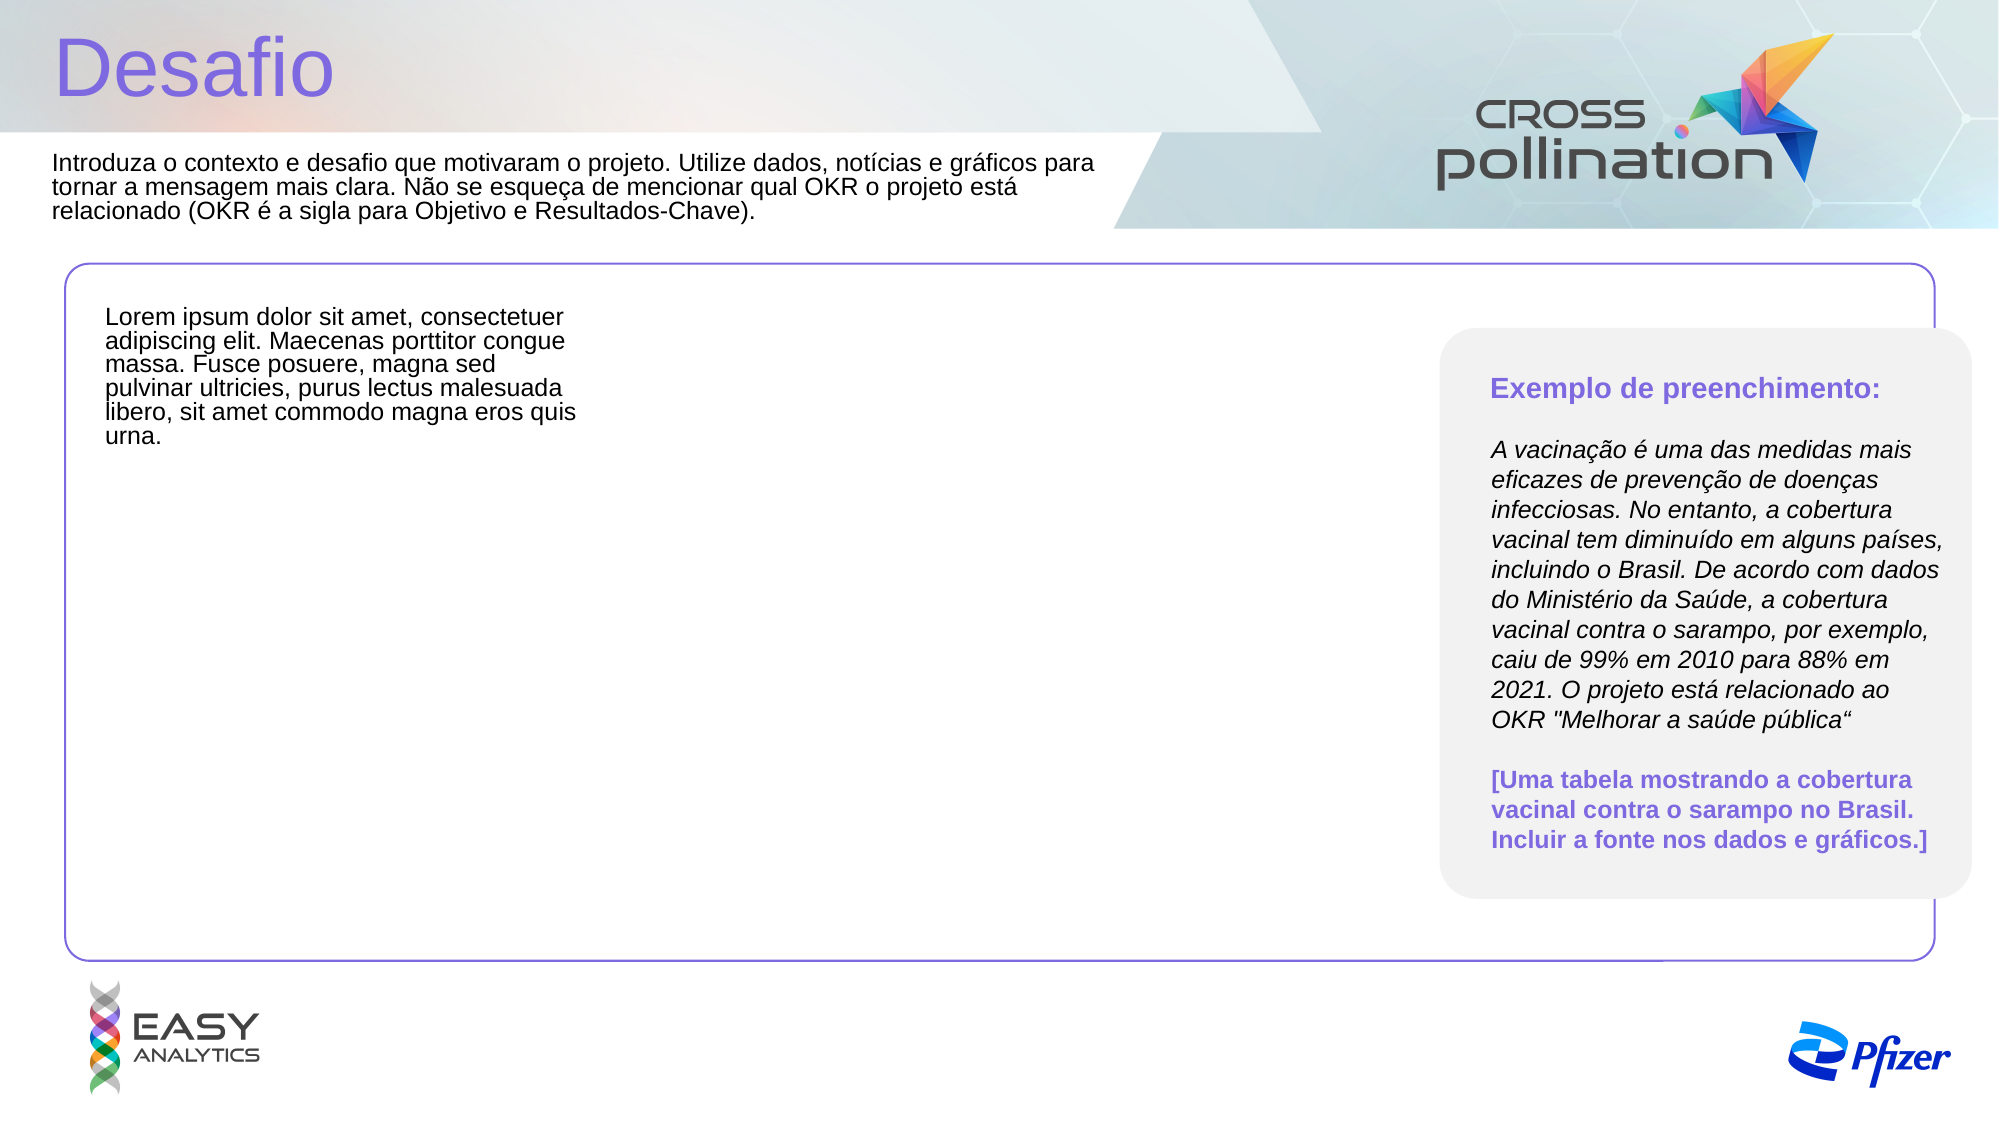

Desafio
Introduza o contexto e desafio que motivaram o projeto. Utilize dados, notícias e gráficos para tornar a mensagem mais clara. Não se esqueça de mencionar qual OKR o projeto está relacionado (OKR é a sigla para Objetivo e Resultados-Chave).

Lorem ipsum dolor sit amet, consectetuer adipiscing elit. Maecenas porttitor congue massa. Fusce posuere, magna sed pulvinar ultricies, purus lectus malesuada libero, sit amet commodo magna eros quis urna.

Exemplo de preenchimento:
A vacinação é uma das medidas mais eficazes de prevenção de doenças infecciosas. No entanto, a cobertura vacinal tem diminuído em alguns países, incluindo o Brasil. De acordo com dados do Ministério da Saúde, a cobertura vacinal contra o sarampo, por exemplo, caiu de 99% em 2010 para 88% em 2021. O projeto está relacionado ao OKR "Melhorar a saúde pública“

[Uma tabela mostrando a cobertura vacinal contra o sarampo no Brasil. Incluir a fonte nos dados e gráficos.]